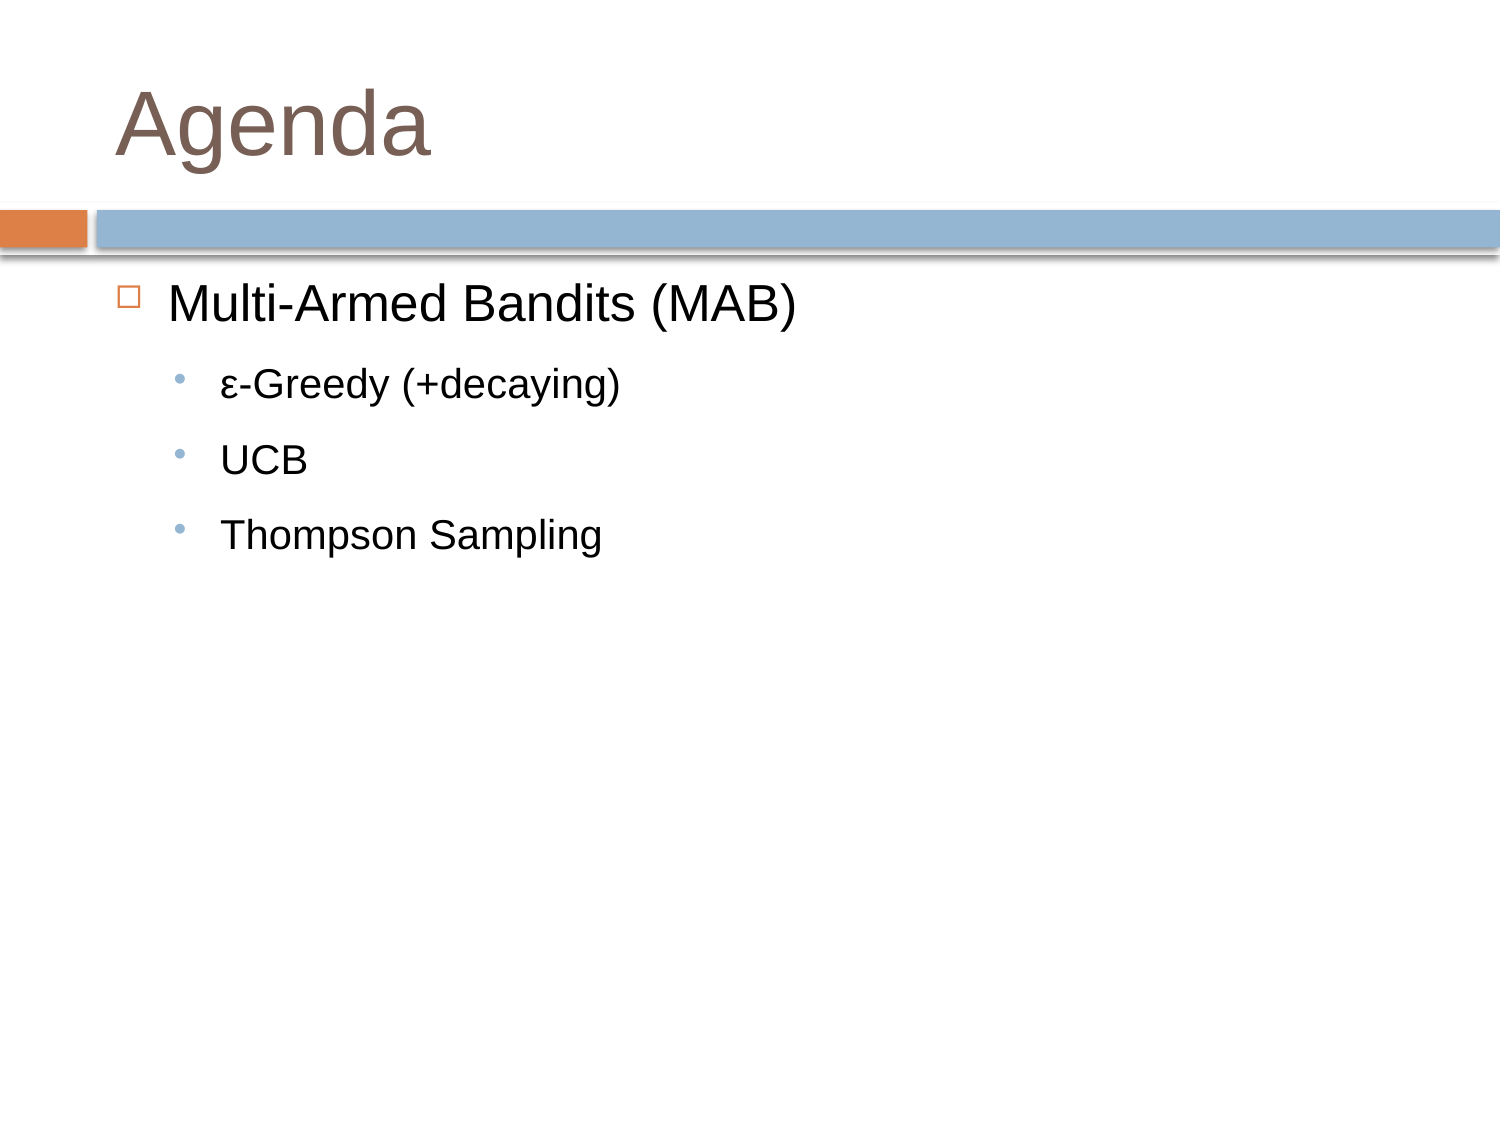

# Agenda
Multi-Armed Bandits (MAB)
ε-Greedy (+decaying)
UCB
Thompson Sampling